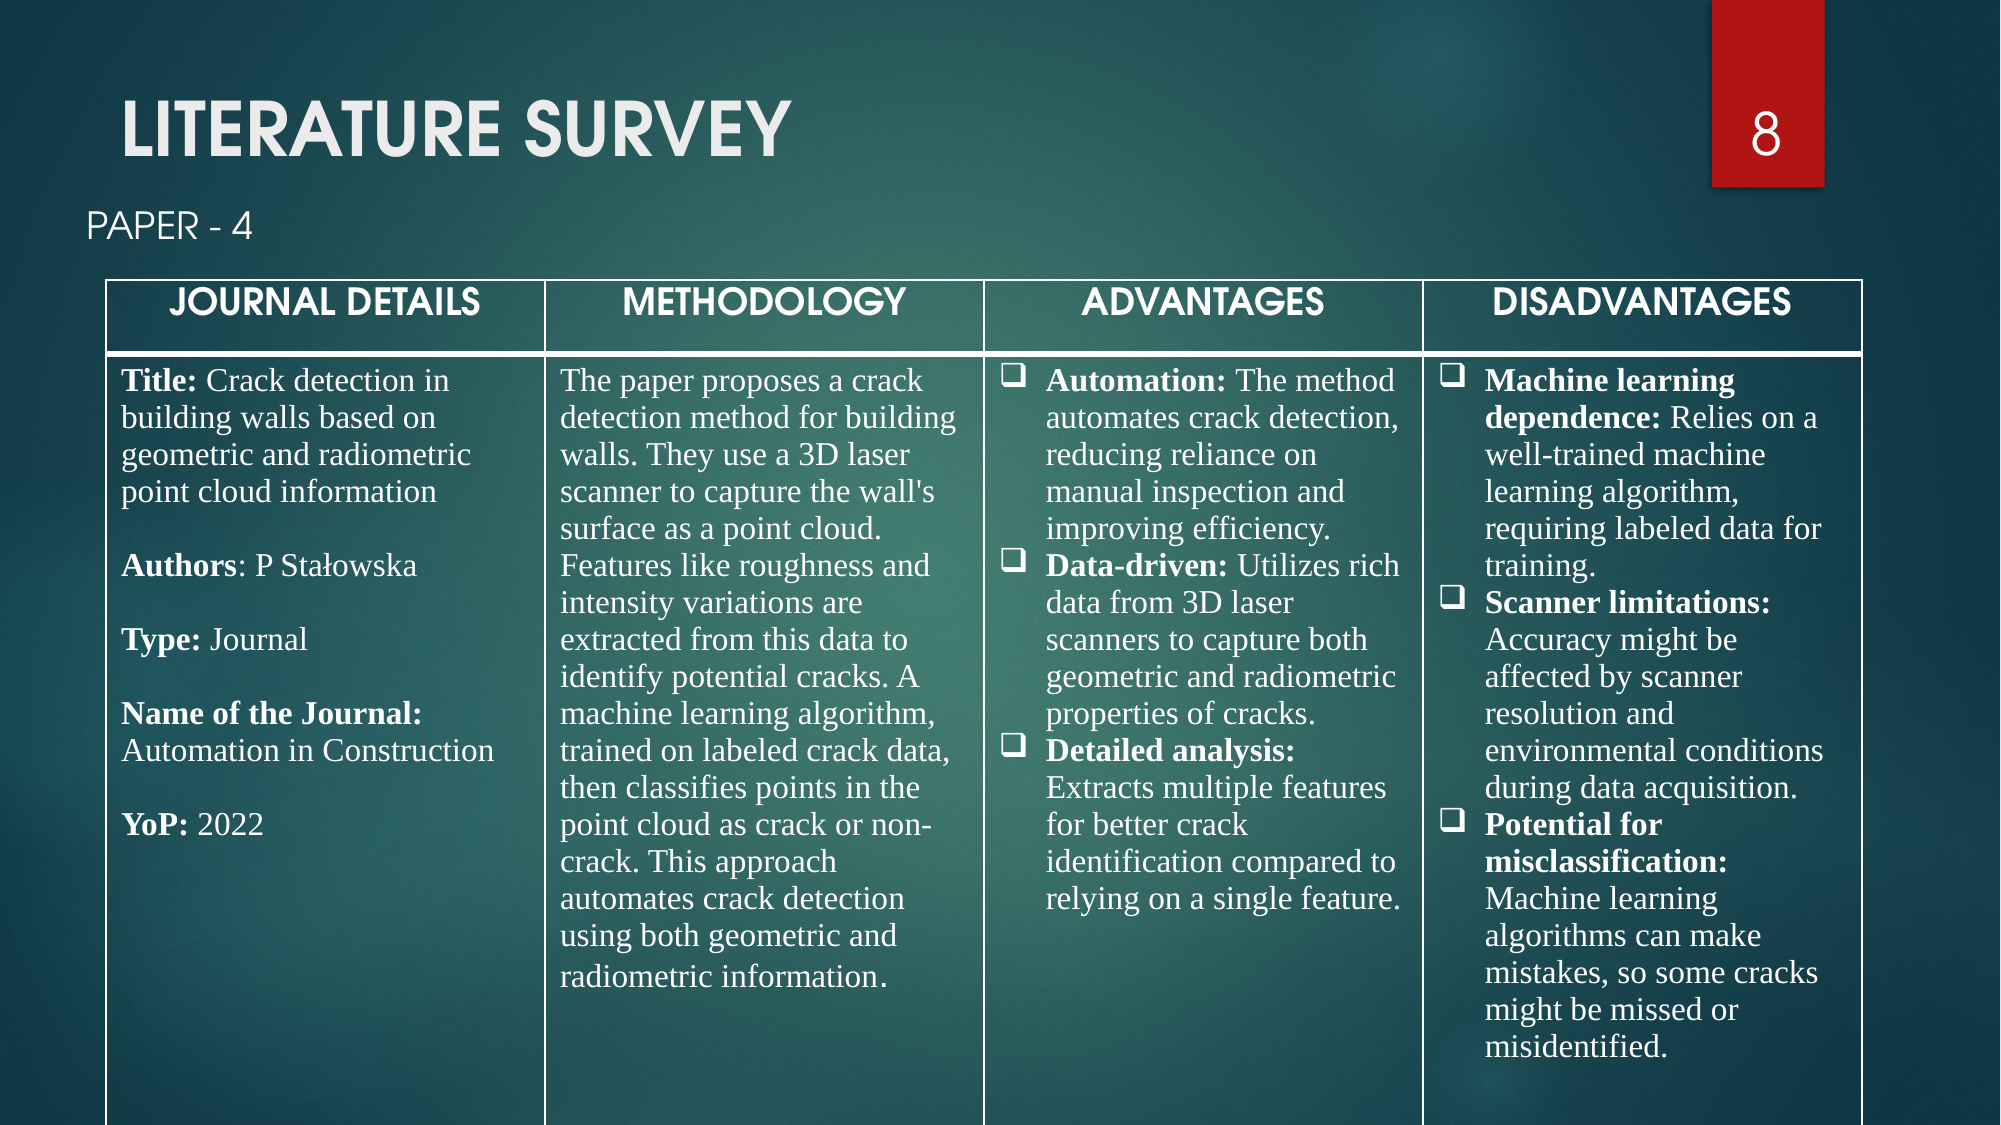

8
LITERATURE SURVEY
PAPER - 4
| JOURNAL DETAILS | METHODOLOGY | ADVANTAGES | DISADVANTAGES |
| --- | --- | --- | --- |
| Title: Crack detection in building walls based on geometric and radiometric point cloud information​ Authors: P Stałowska ​ Type: Journal Name of the Journal:  Automation in Construction​ YoP: 2022 | The paper proposes a crack detection method for building walls. They use a 3D laser scanner to capture the wall's surface as a point cloud. Features like roughness and intensity variations are extracted from this data to identify potential cracks. A machine learning algorithm, trained on labeled crack data, then classifies points in the point cloud as crack or non-crack. This approach automates crack detection using both geometric and radiometric information. ​ | Automation: The method automates crack detection, reducing reliance on manual inspection and improving efficiency. Data-driven: Utilizes rich data from 3D laser scanners to capture both geometric and radiometric properties of cracks. Detailed analysis: Extracts multiple features for better crack identification compared to relying on a single feature.​ | Machine learning dependence: Relies on a well-trained machine learning algorithm, requiring labeled data for training. Scanner limitations: Accuracy might be affected by scanner resolution and environmental conditions during data acquisition. Potential for misclassification: Machine learning algorithms can make mistakes, so some cracks might be missed or misidentified. |